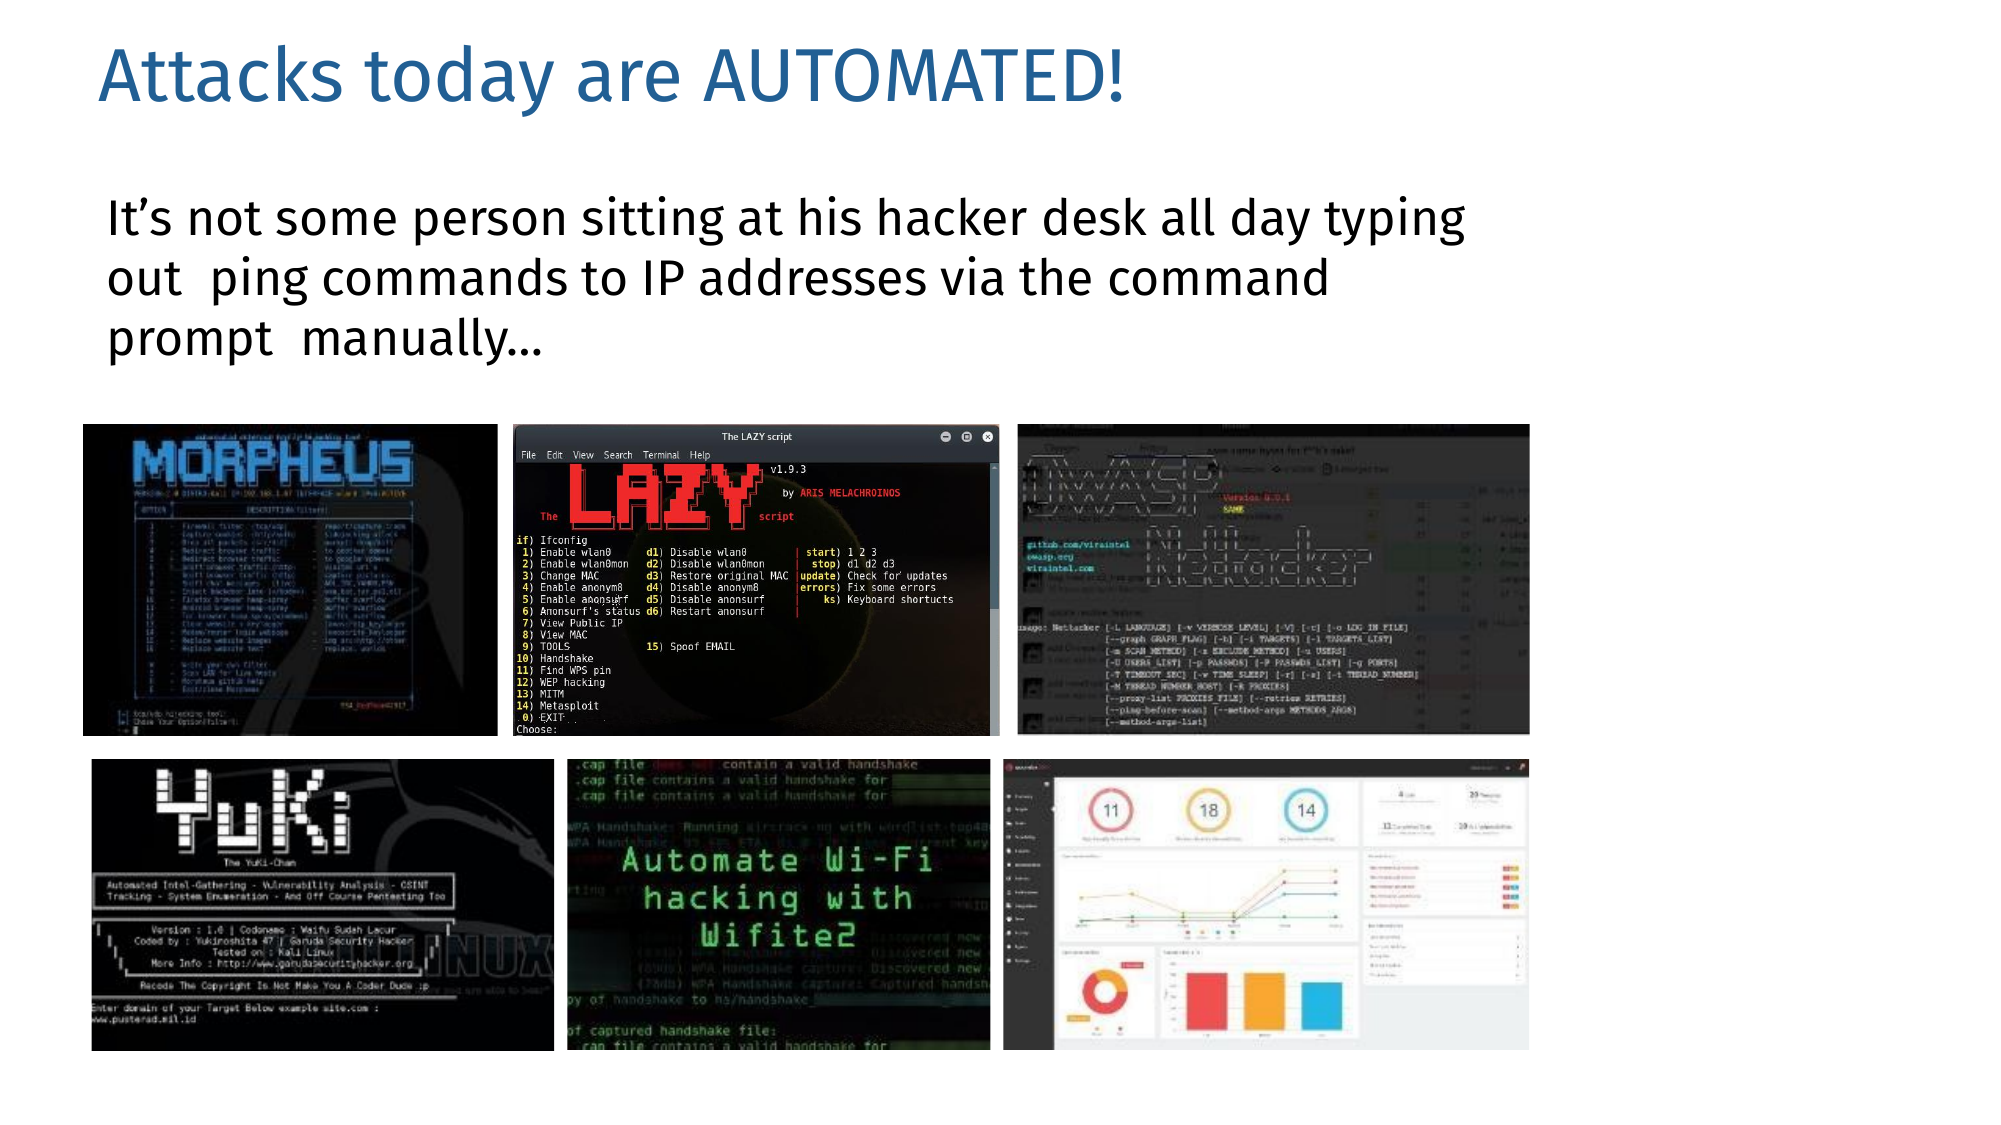

Attacks today are AUTOMATED!
It’s not some person sitting at his hacker desk all day typing out  ping commands to IP addresses via the command prompt  manually…